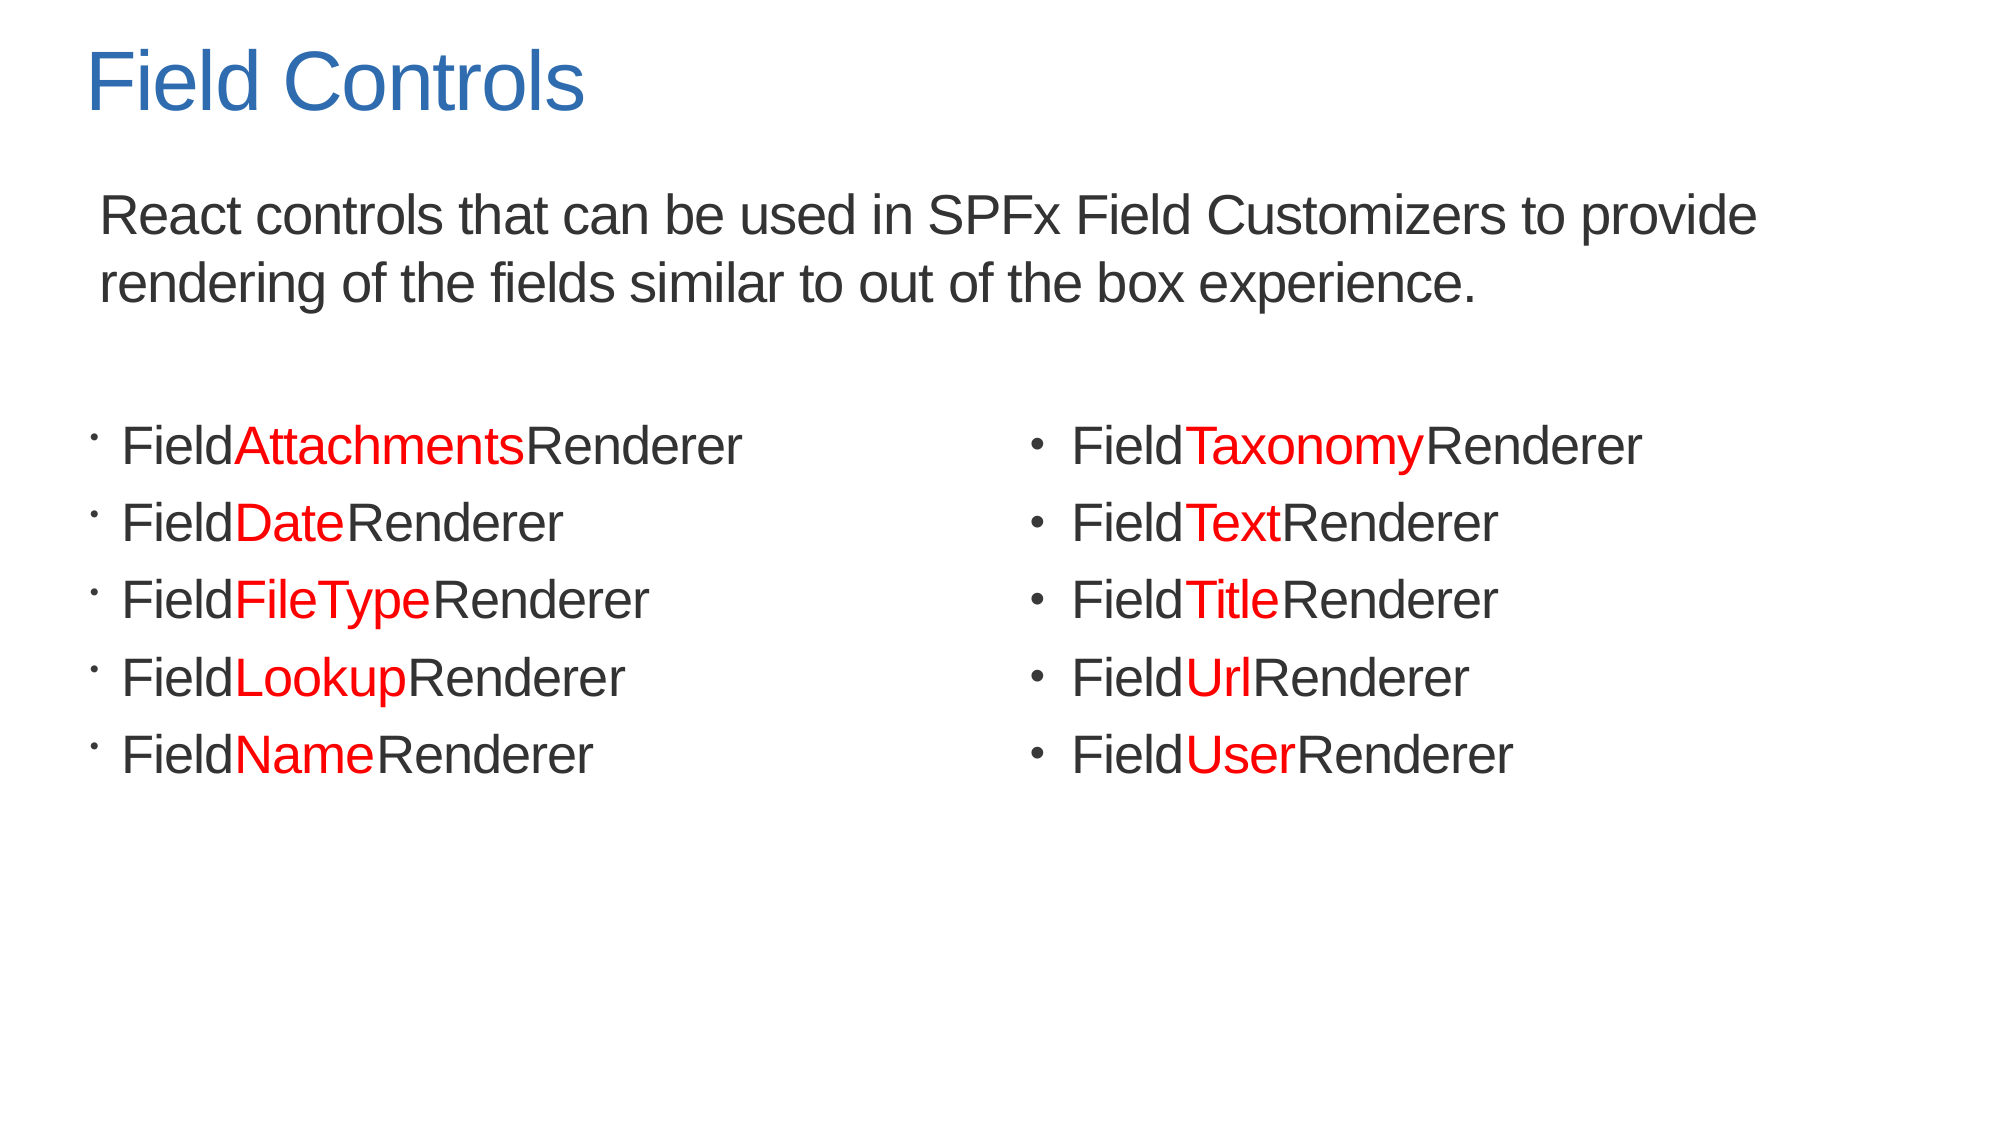

# Field Controls
React controls that can be used in SPFx Field Customizers to provide rendering of the fields similar to out of the box experience.

FieldAttachmentsRenderer
FieldDateRenderer
FieldFileTypeRenderer
FieldLookupRenderer
FieldNameRenderer

FieldTaxonomyRenderer
FieldTextRenderer
FieldTitleRenderer
FieldUrlRenderer
FieldUserRenderer